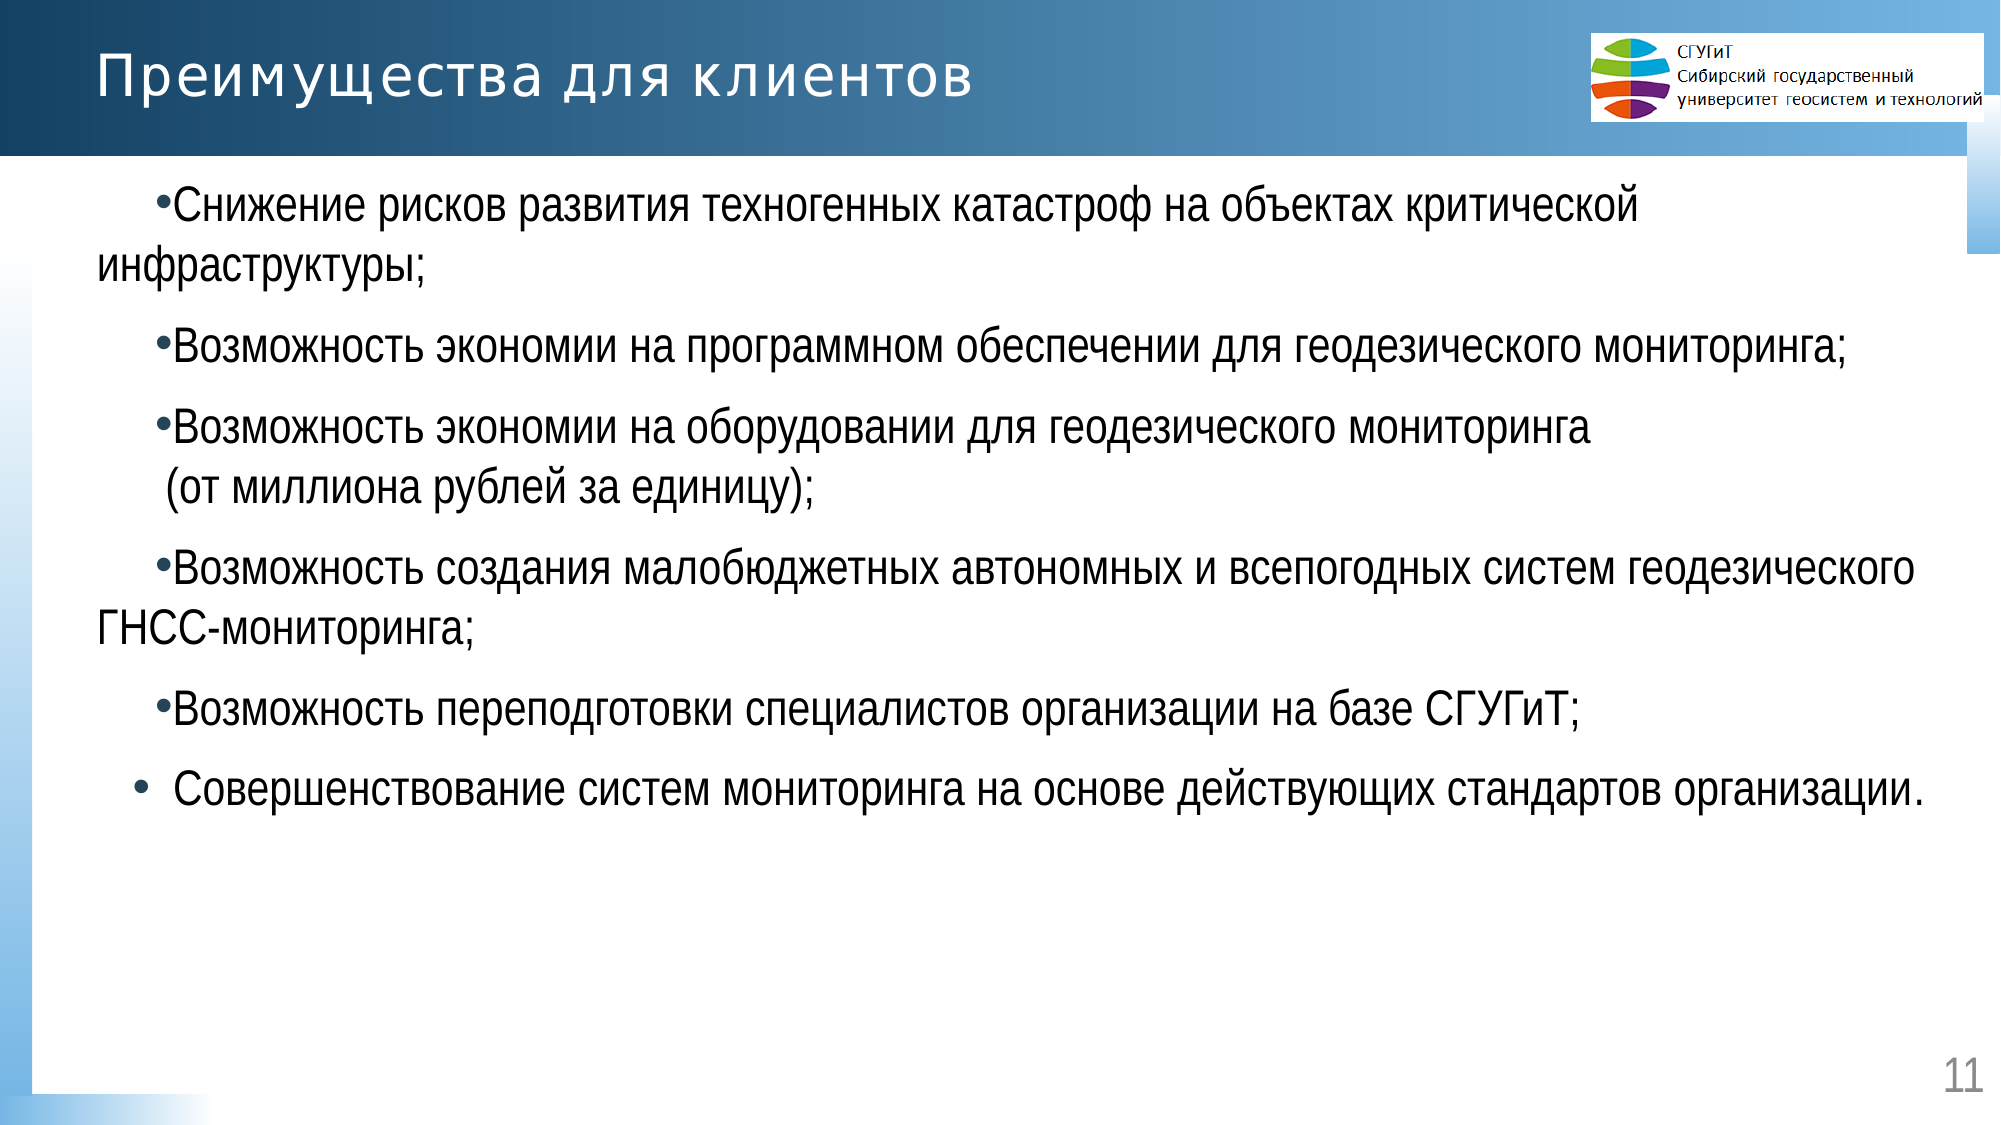

# Преимущества для клиентов
Снижение рисков развития техногенных катастроф на объектах критической инфраструктуры;
Возможность экономии на программном обеспечении для геодезического мониторинга;
Возможность экономии на оборудовании для геодезического мониторинга                                      (от миллиона рублей за единицу);
Возможность создания малобюджетных автономных и всепогодных систем геодезического ГНСС-мониторинга;
Возможность переподготовки специалистов организации на базе СГУГиТ;
  Совершенствование систем мониторинга на основе действующих стандартов организации.
11